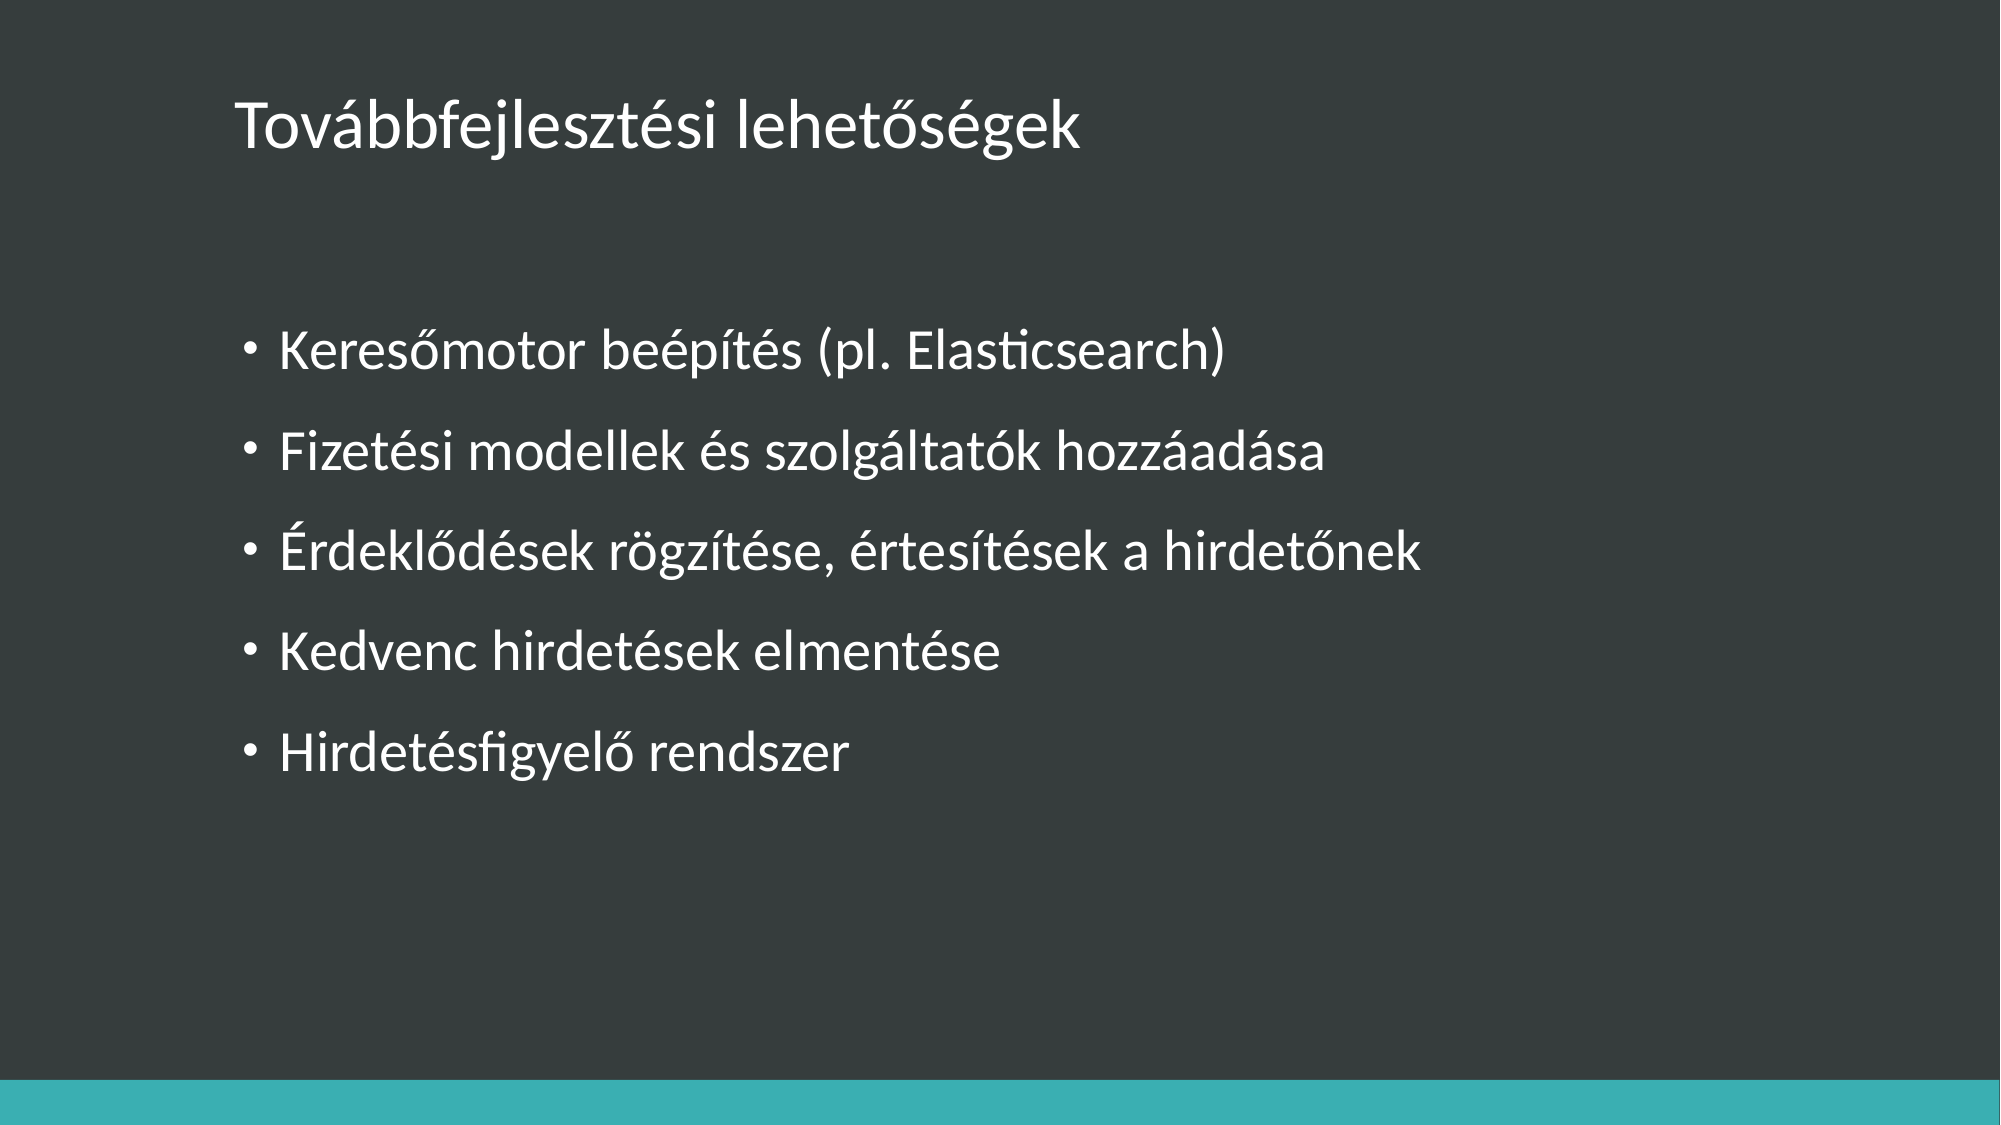

# Továbbfejlesztési lehetőségek
Keresőmotor beépítés (pl. Elasticsearch)
Fizetési modellek és szolgáltatók hozzáadása
Érdeklődések rögzítése, értesítések a hirdetőnek
Kedvenc hirdetések elmentése
Hirdetésfigyelő rendszer